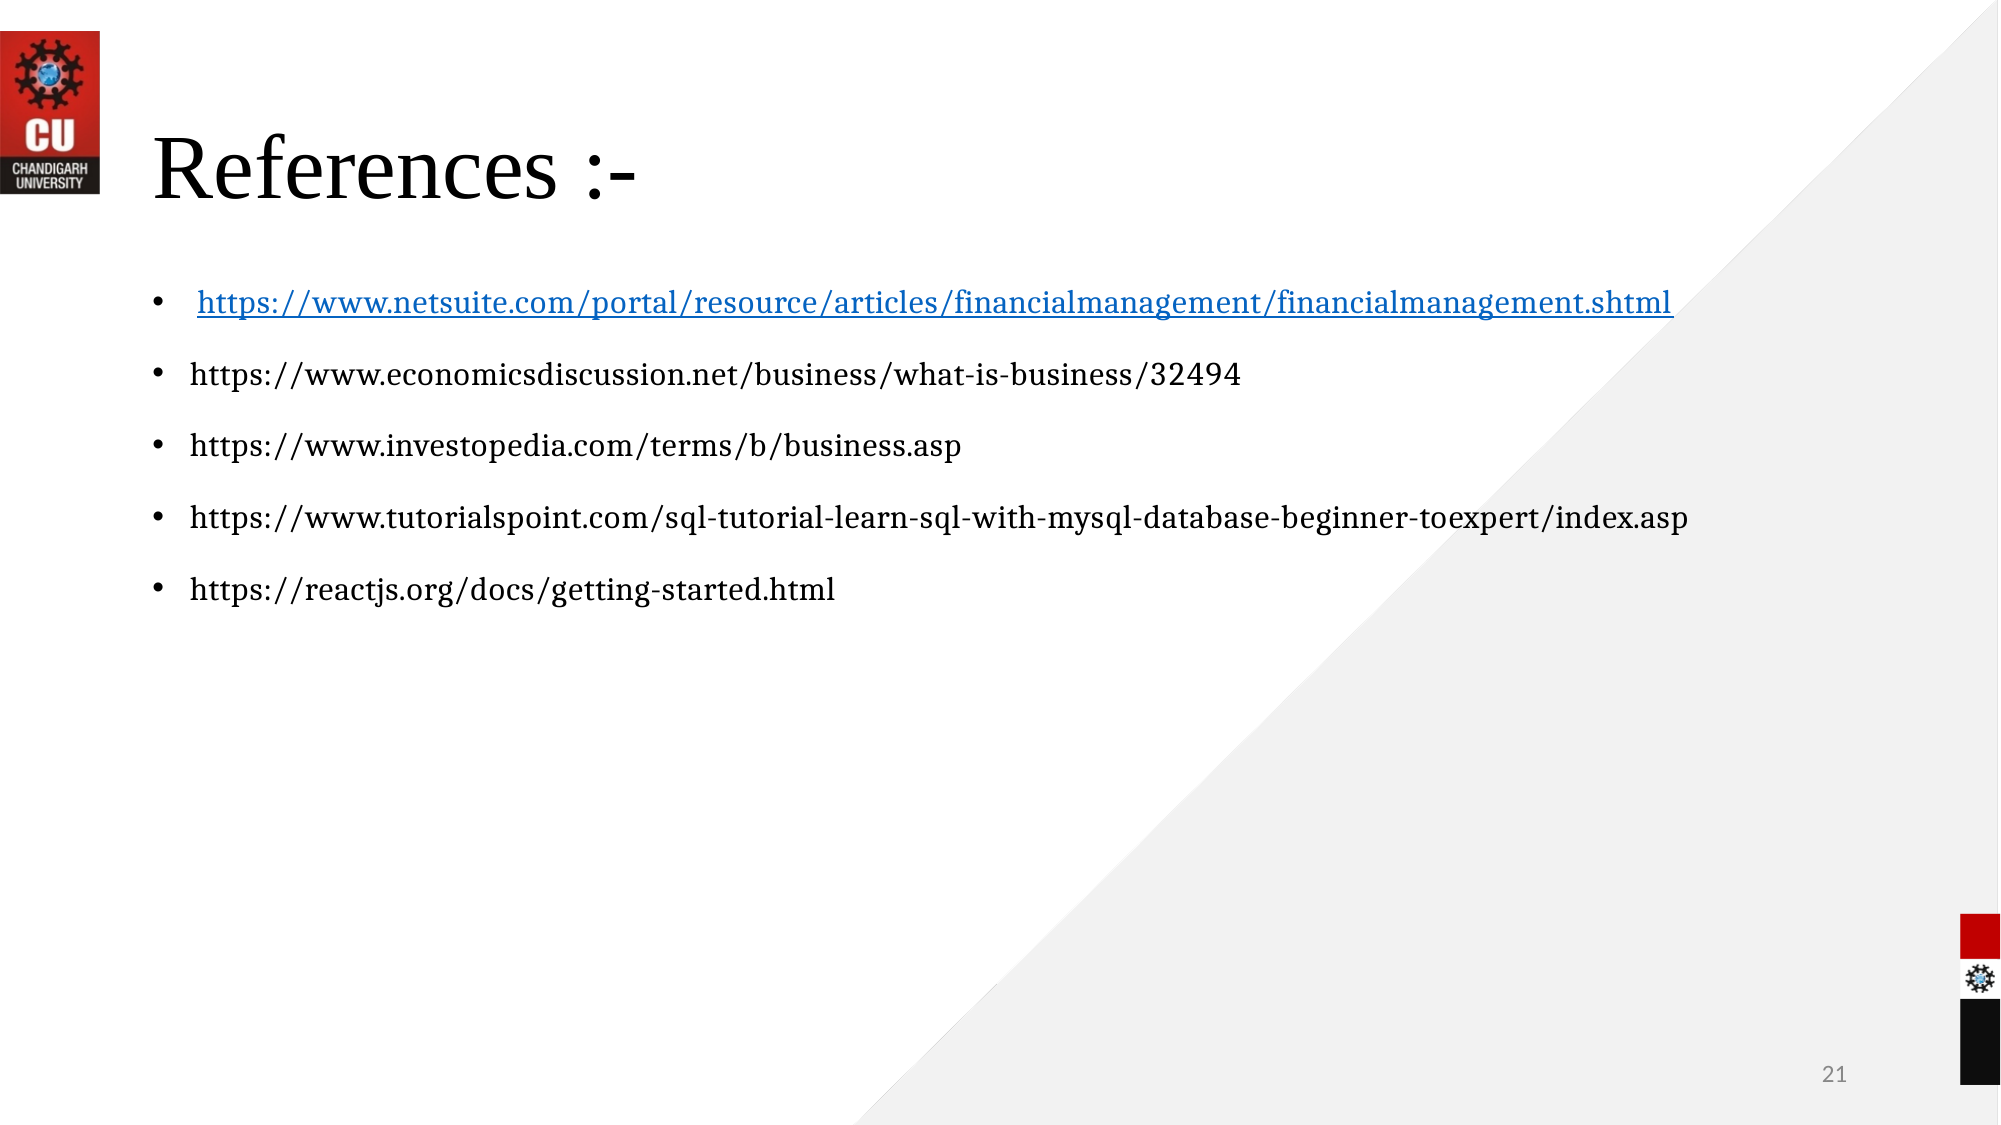

# References :-
 https://www.netsuite.com/portal/resource/articles/financialmanagement/financialmanagement.shtml

https://www.economicsdiscussion.net/business/what-is-business/32494

https://www.investopedia.com/terms/b/business.asp

https://www.tutorialspoint.com/sql-tutorial-learn-sql-with-mysql-database-beginner-toexpert/index.asp

https://reactjs.org/docs/getting-started.html
21